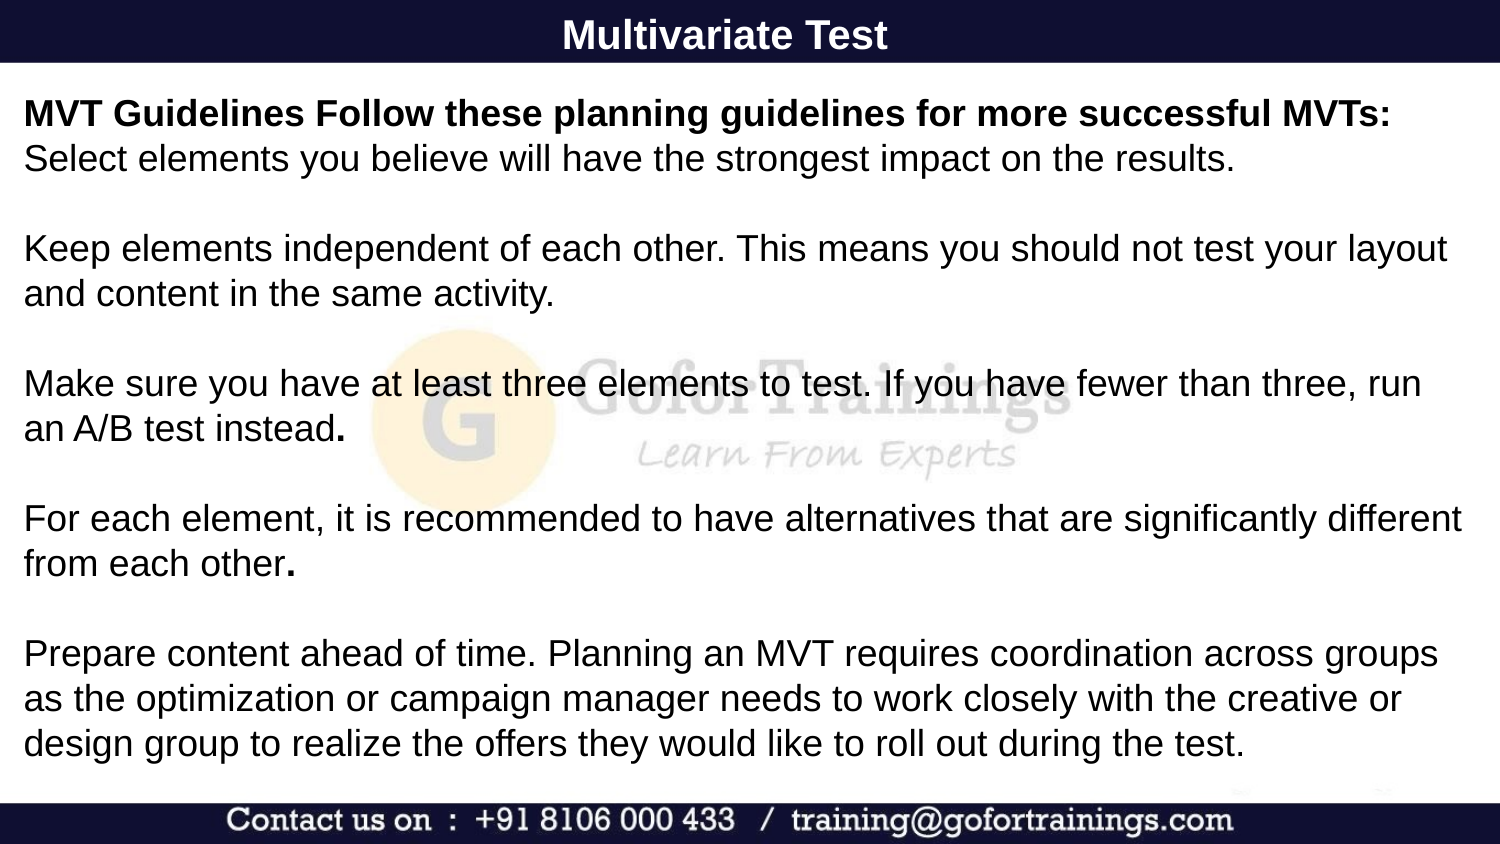

Multivariate Test
MVT Guidelines Follow these planning guidelines for more successful MVTs:
Select elements you believe will have the strongest impact on the results.

Keep elements independent of each other. This means you should not test your layout and content in the same activity.

Make sure you have at least three elements to test. If you have fewer than three, run an A/B test instead.

For each element, it is recommended to have alternatives that are significantly different from each other.

Prepare content ahead of time. Planning an MVT requires coordination across groups as the optimization or campaign manager needs to work closely with the creative or design group to realize the offers they would like to roll out during the test.